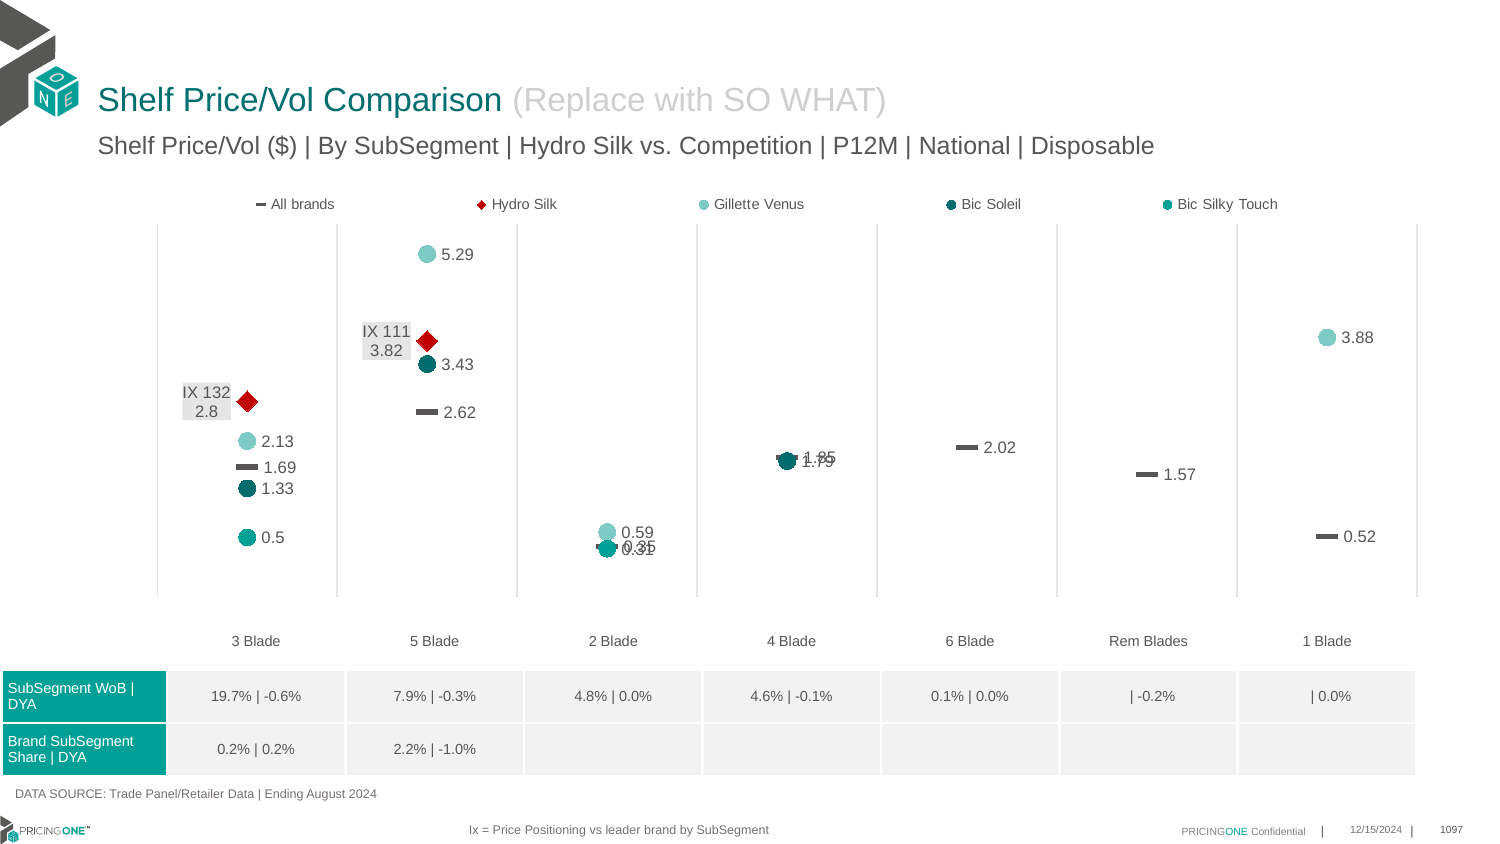

# Shelf Price/Vol Comparison (Replace with SO WHAT)
Shelf Price/Vol ($) | By SubSegment | Hydro Silk vs. Competition | P12M | National | Disposable

### Chart

| Category | All brands | Hydro Silk | Gillette Venus | Bic Soleil | Bic Silky Touch |
|---|---|---|---|---|---|
| IX 132 | 1.69 | 2.8 | 2.13 | 1.33 | 0.5 |
| IX 111 | 2.62 | 3.82 | 5.29 | 3.43 | None |
| None | 0.35 | None | 0.59 | None | 0.31 |
| None | 1.85 | None | None | 1.79 | None |
| None | 2.02 | None | None | None | None |
| None | 1.57 | None | None | None | None |
| None | 0.52 | None | 3.88 | None | None |
|  | 3 Blade | 5 Blade | 2 Blade | 4 Blade | 6 Blade | Rem Blades | 1 Blade |
| --- | --- | --- | --- | --- | --- | --- | --- |
| SubSegment WoB | DYA | 19.7% | -0.6% | 7.9% | -0.3% | 4.8% | 0.0% | 4.6% | -0.1% | 0.1% | 0.0% | | -0.2% | | 0.0% |
| Brand SubSegment Share | DYA | 0.2% | 0.2% | 2.2% | -1.0% |  |  |  |  |  |
DATA SOURCE: Trade Panel/Retailer Data | Ending August 2024
Ix = Price Positioning vs leader brand by SubSegment
12/15/2024
1097